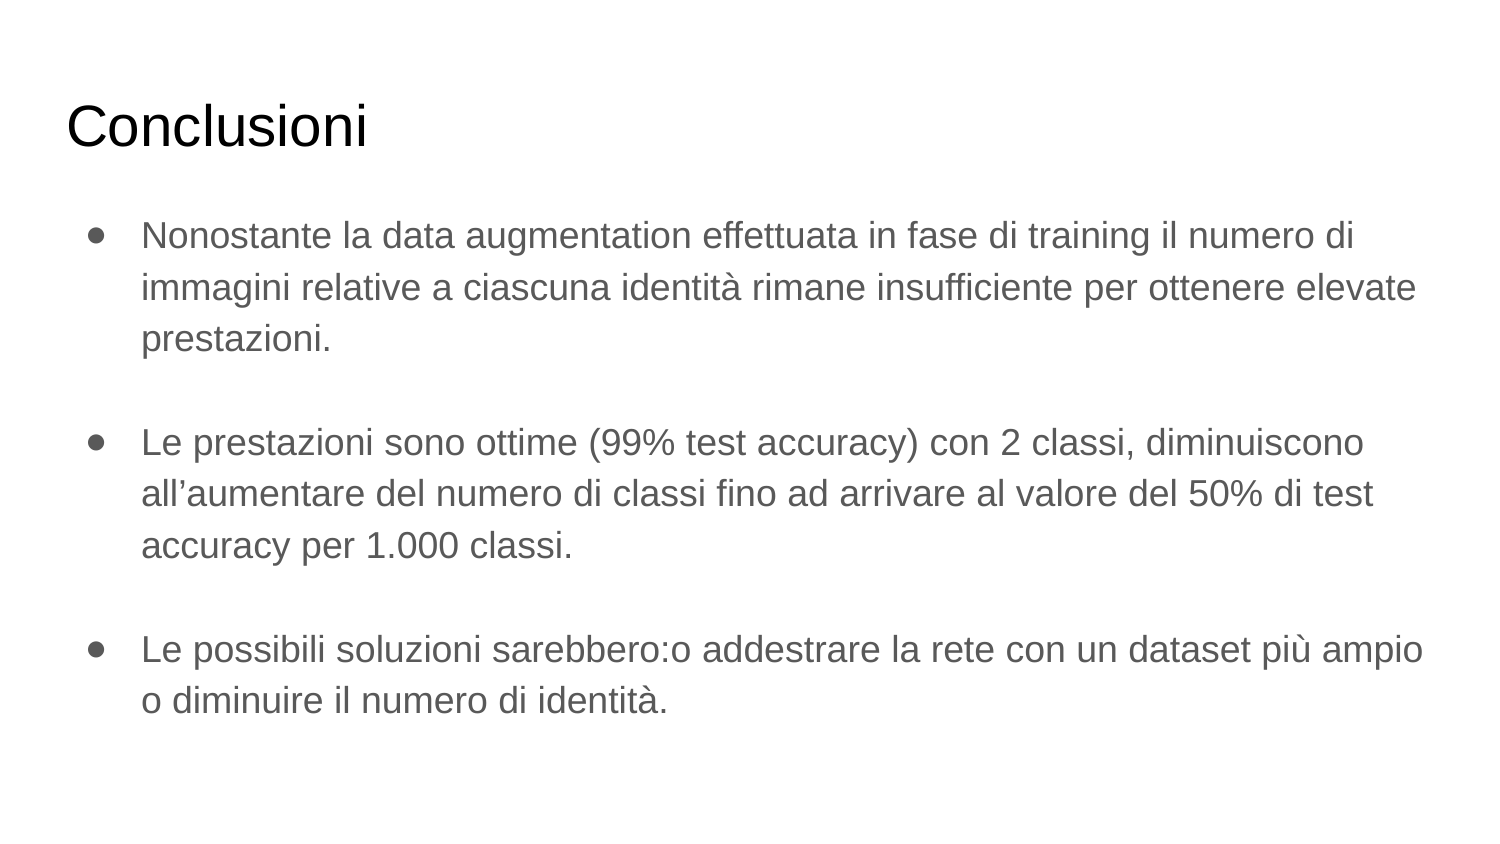

# Conclusioni
Nonostante la data augmentation effettuata in fase di training il numero di immagini relative a ciascuna identità rimane insufficiente per ottenere elevate prestazioni.

Le prestazioni sono ottime (99% test accuracy) con 2 classi, diminuiscono all’aumentare del numero di classi fino ad arrivare al valore del 50% di test accuracy per 1.000 classi.

Le possibili soluzioni sarebbero:o addestrare la rete con un dataset più ampio o diminuire il numero di identità.